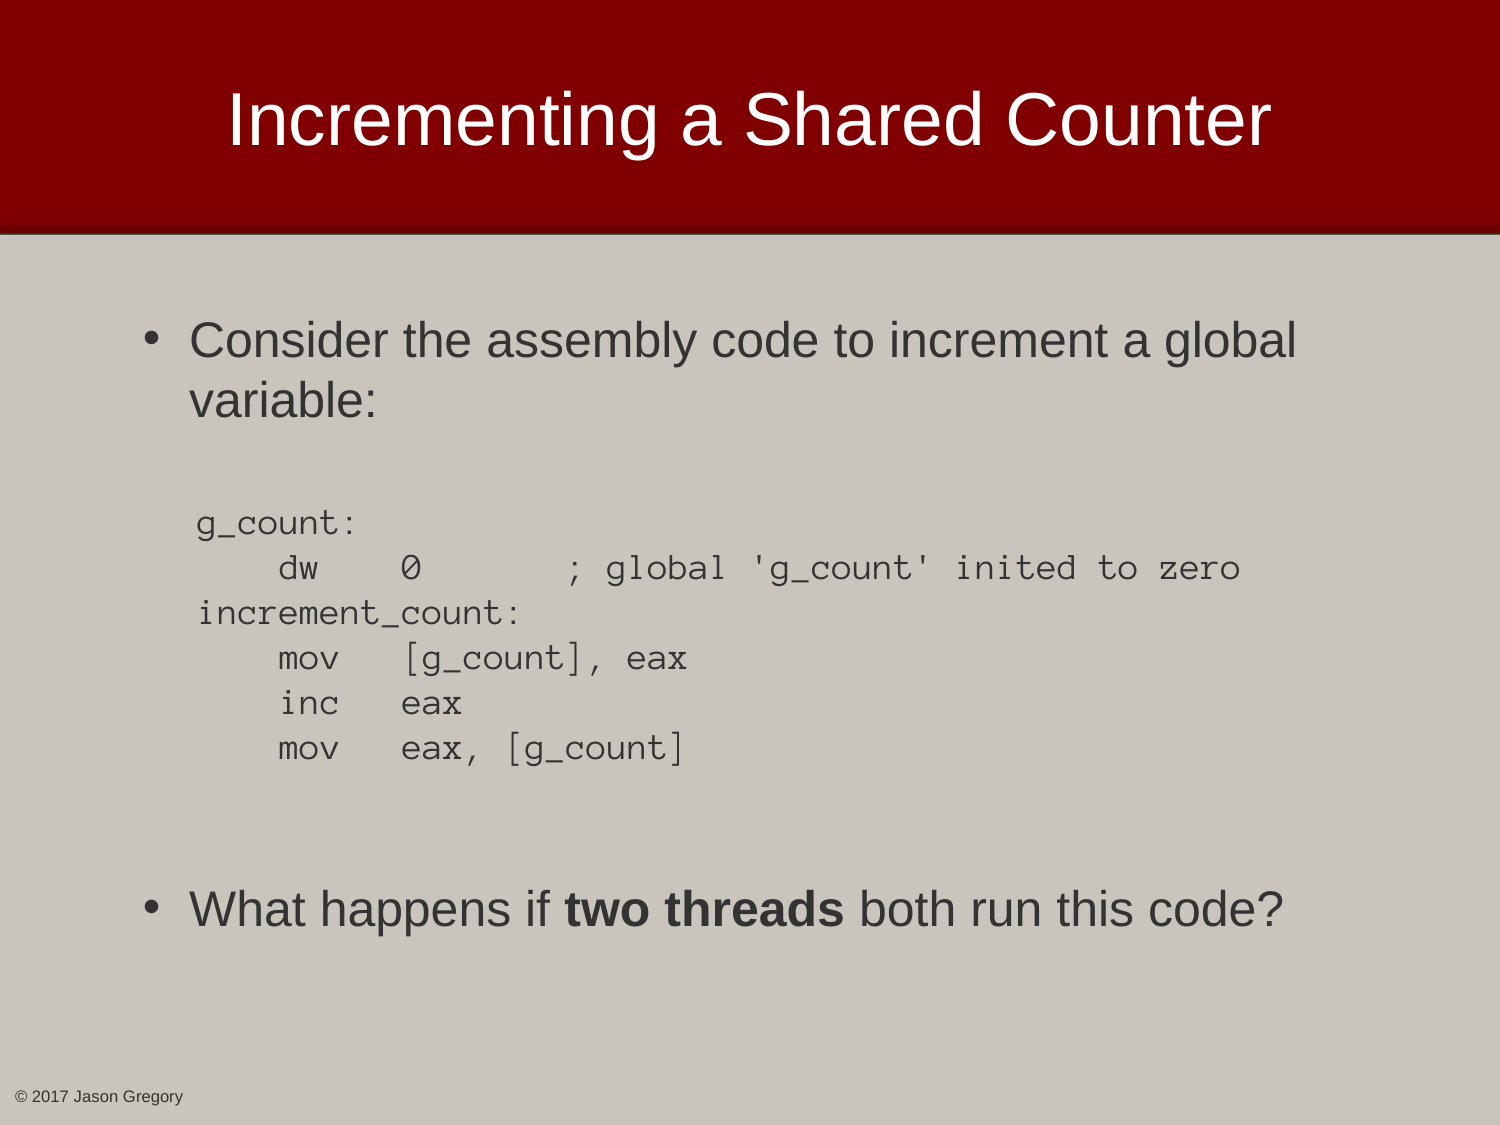

# Incrementing a Shared Counter
Consider the assembly code to increment a global variable:

What happens if two threads both run this code?
g_count:
    dw    0       ; global 'g_count' inited to zero
increment_count:
    mov   [g_count], eax
    inc   eax
    mov   eax, [g_count]

© 2017 Jason Gregory